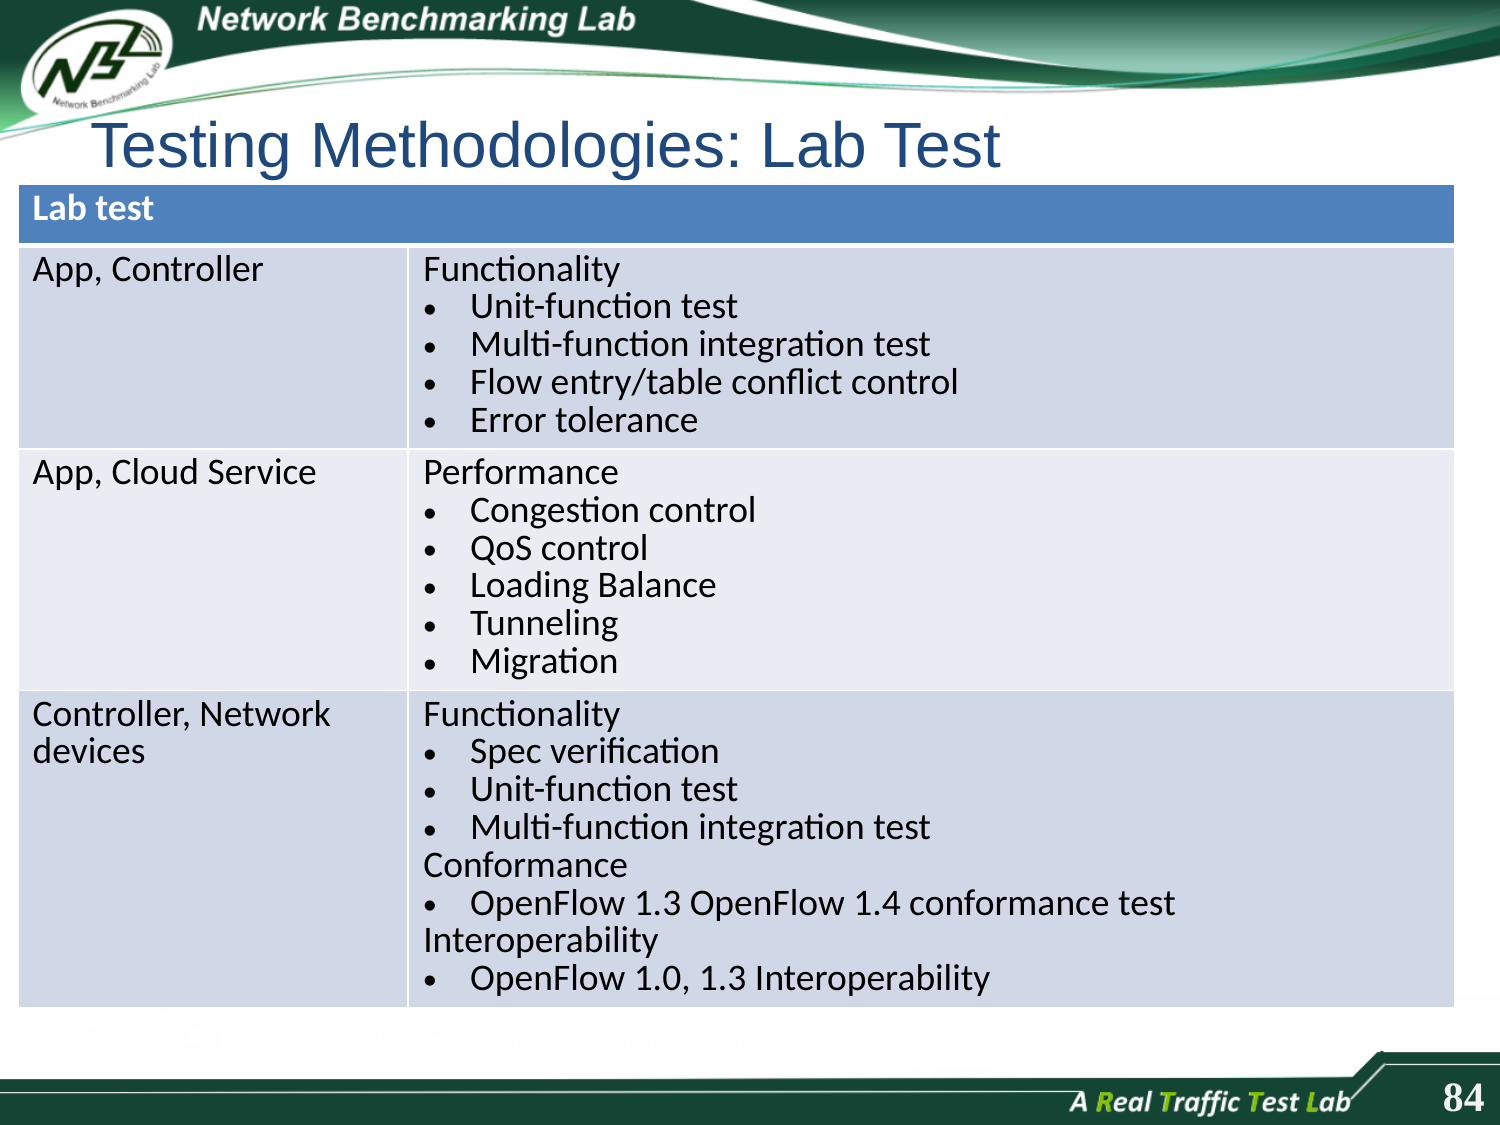

# Testing Methodologies: Lab Test
| Lab test |  |
| --- | --- |
| App, Controller | Functionality Unit-function test Multi-function integration test Flow entry/table conflict control Error tolerance |
| App, Cloud Service | Performance Congestion control QoS control Loading Balance Tunneling Migration |
| Controller, Network devices | Functionality Spec verification Unit-function test Multi-function integration test Conformance OpenFlow 1.3 OpenFlow 1.4 conformance test Interoperability OpenFlow 1.0, 1.3 Interoperability |
84